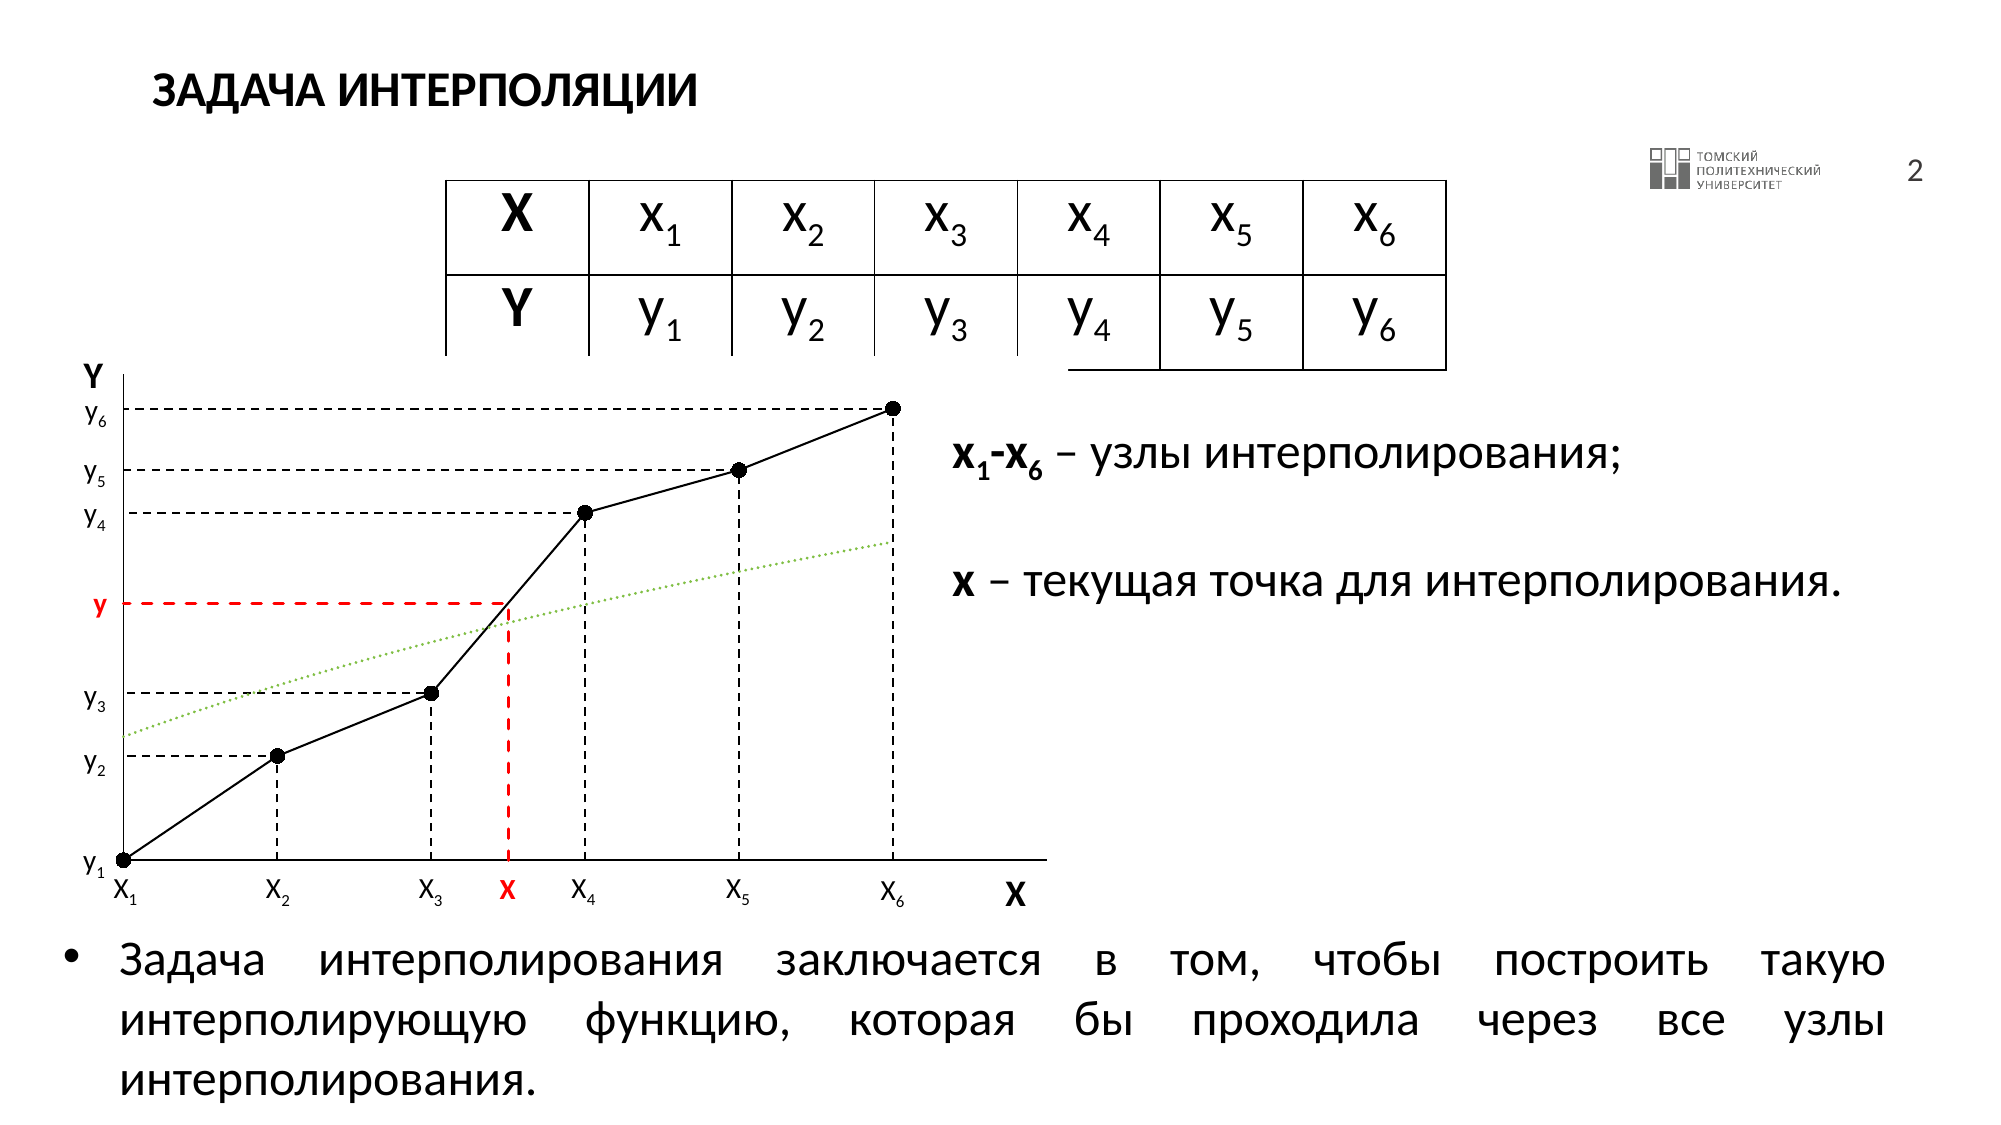

# ЗАДАЧА ИНТЕРПОЛЯЦИИ
| X | x1 | x2 | x3 | x4 | x5 | x6 |
| --- | --- | --- | --- | --- | --- | --- |
| Y | y1 | y2 | y3 | y4 | y5 | y6 |
Y

### Chart

| Category |  |  |  |  |  |  |  |
|---|---|---|---|---|---|---|---|
y6
x1-x6 – узлы интерполирования;

x – текущая точка для интерполирования.
y5
y4
y
y3
y2
y1
X
X1
X4
X5
X2
X3
X
X6
Задача интерполирования заключается в том, чтобы построить такую интерполирующую функцию, которая бы проходила через все узлы интерполирования.